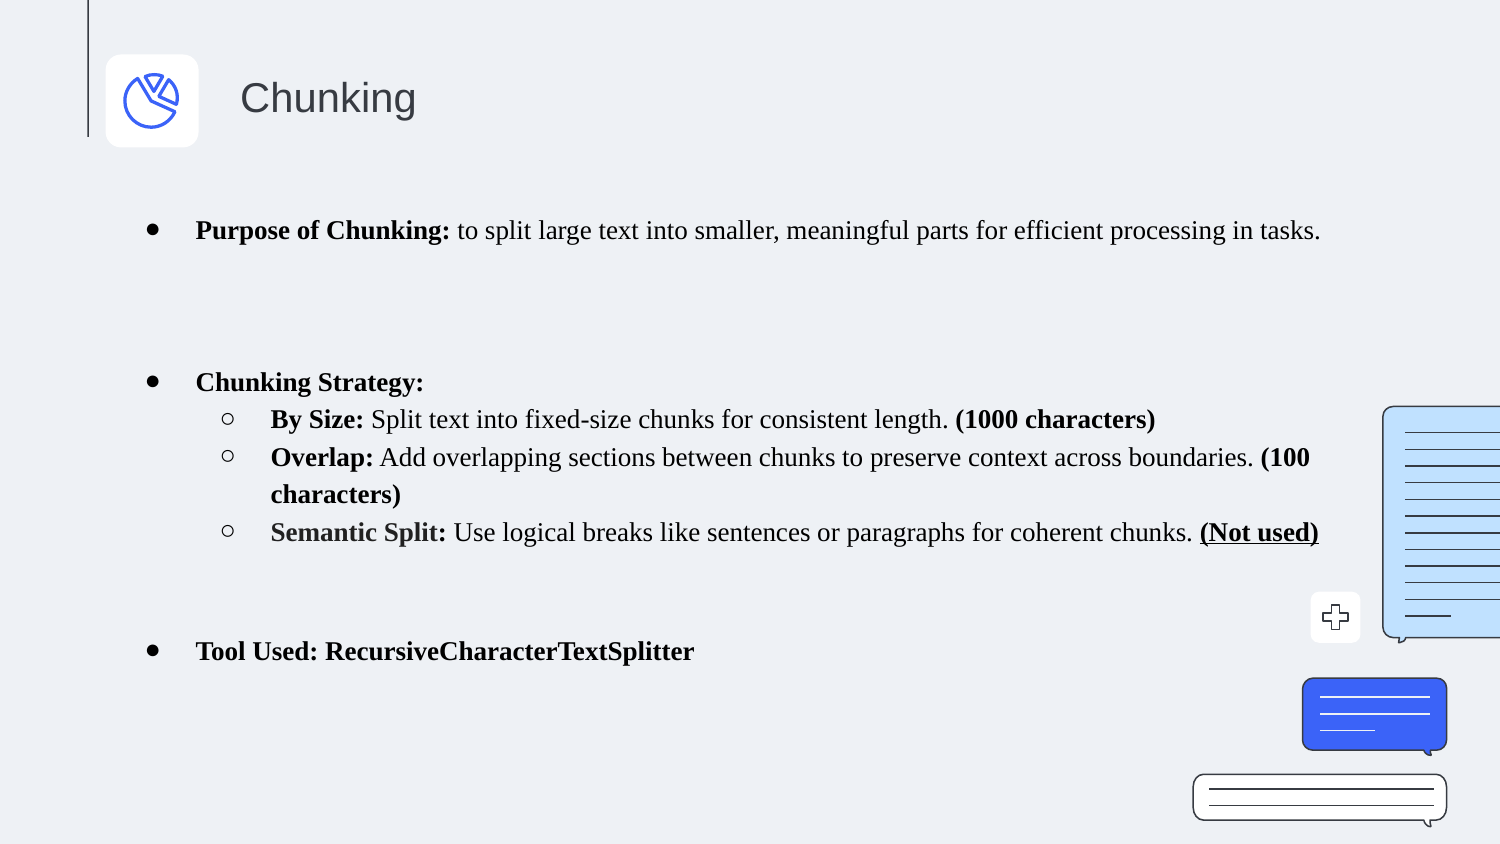

Chunking

Purpose of Chunking: to split large text into smaller, meaningful parts for efficient processing in tasks.

Chunking Strategy:
By Size: Split text into fixed-size chunks for consistent length. (1000 characters)
Overlap: Add overlapping sections between chunks to preserve context across boundaries. (100 characters)
Semantic Split: Use logical breaks like sentences or paragraphs for coherent chunks. (Not used)

Tool Used: RecursiveCharacterTextSplitter